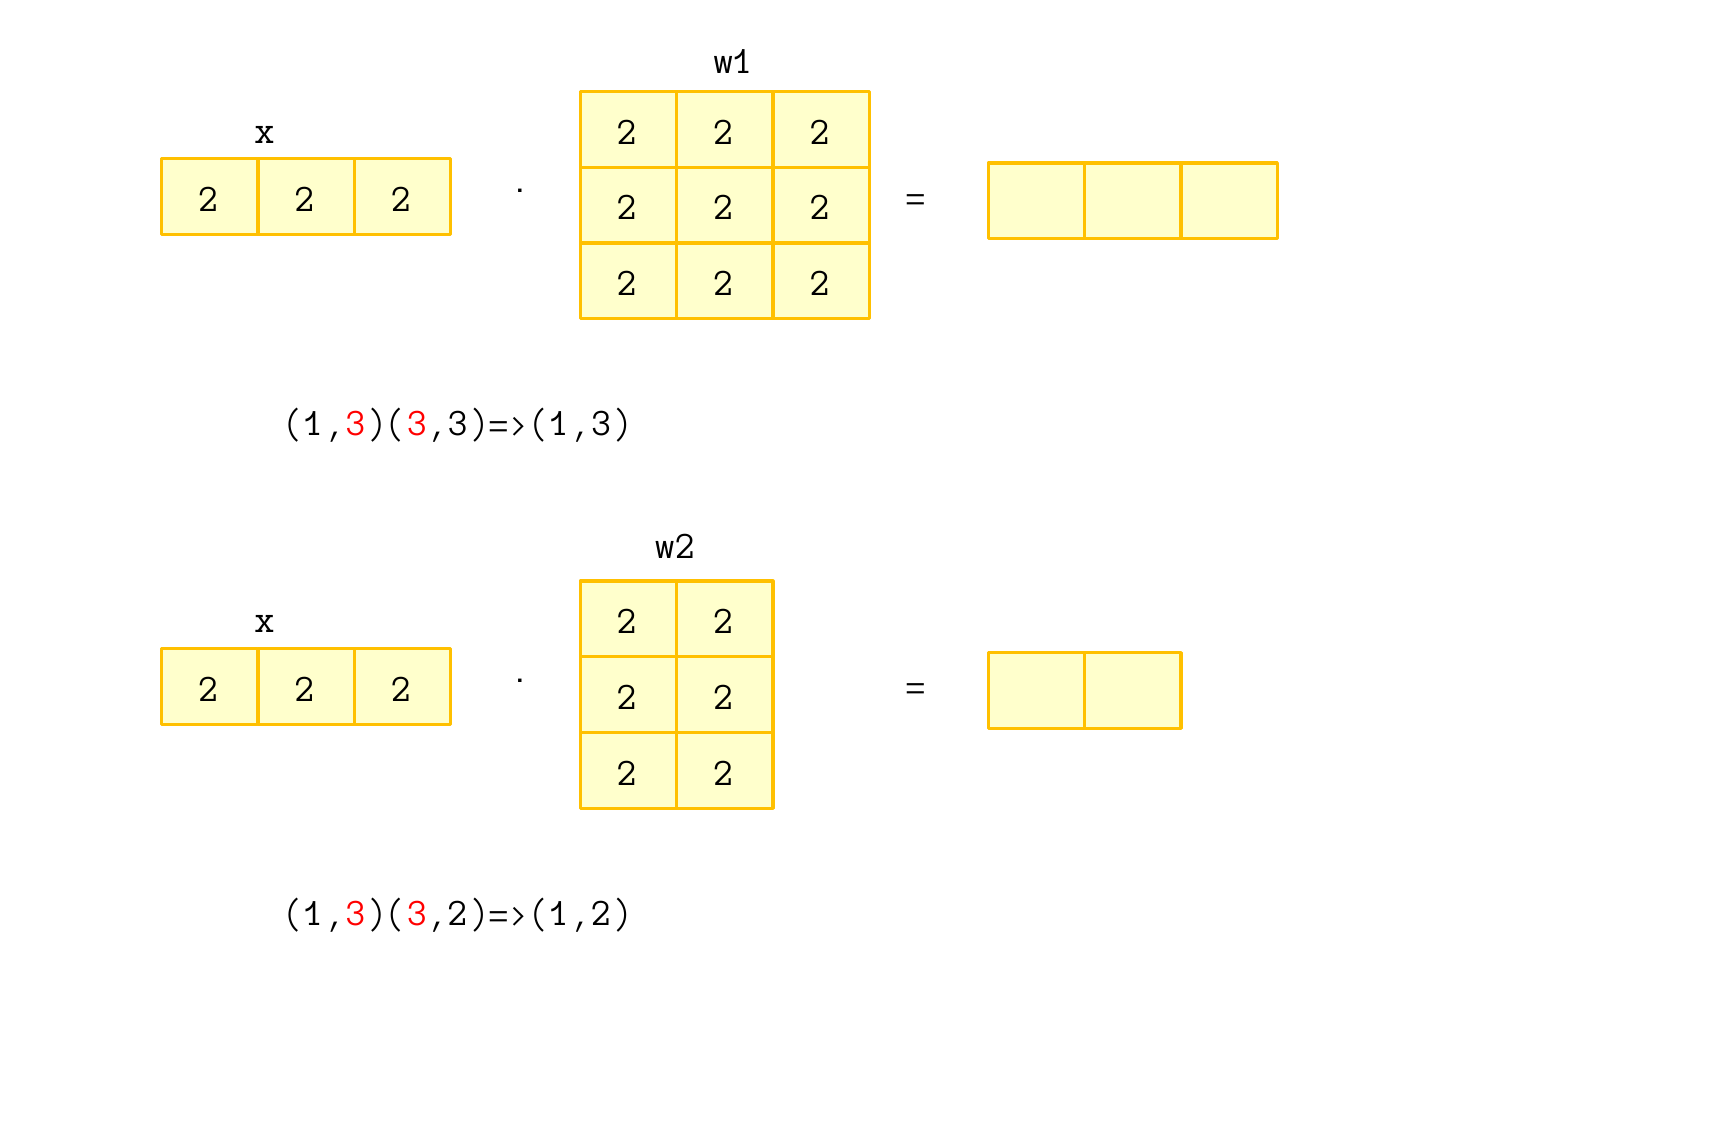

w1
x
2
2
2
.
=
2
2
2

2
2
2
2
2
2
(1,3)(3,3)=>(1,3)
w2
x
2
2
.
=
2
2
2

2
2
2
2
(1,3)(3,2)=>(1,2)